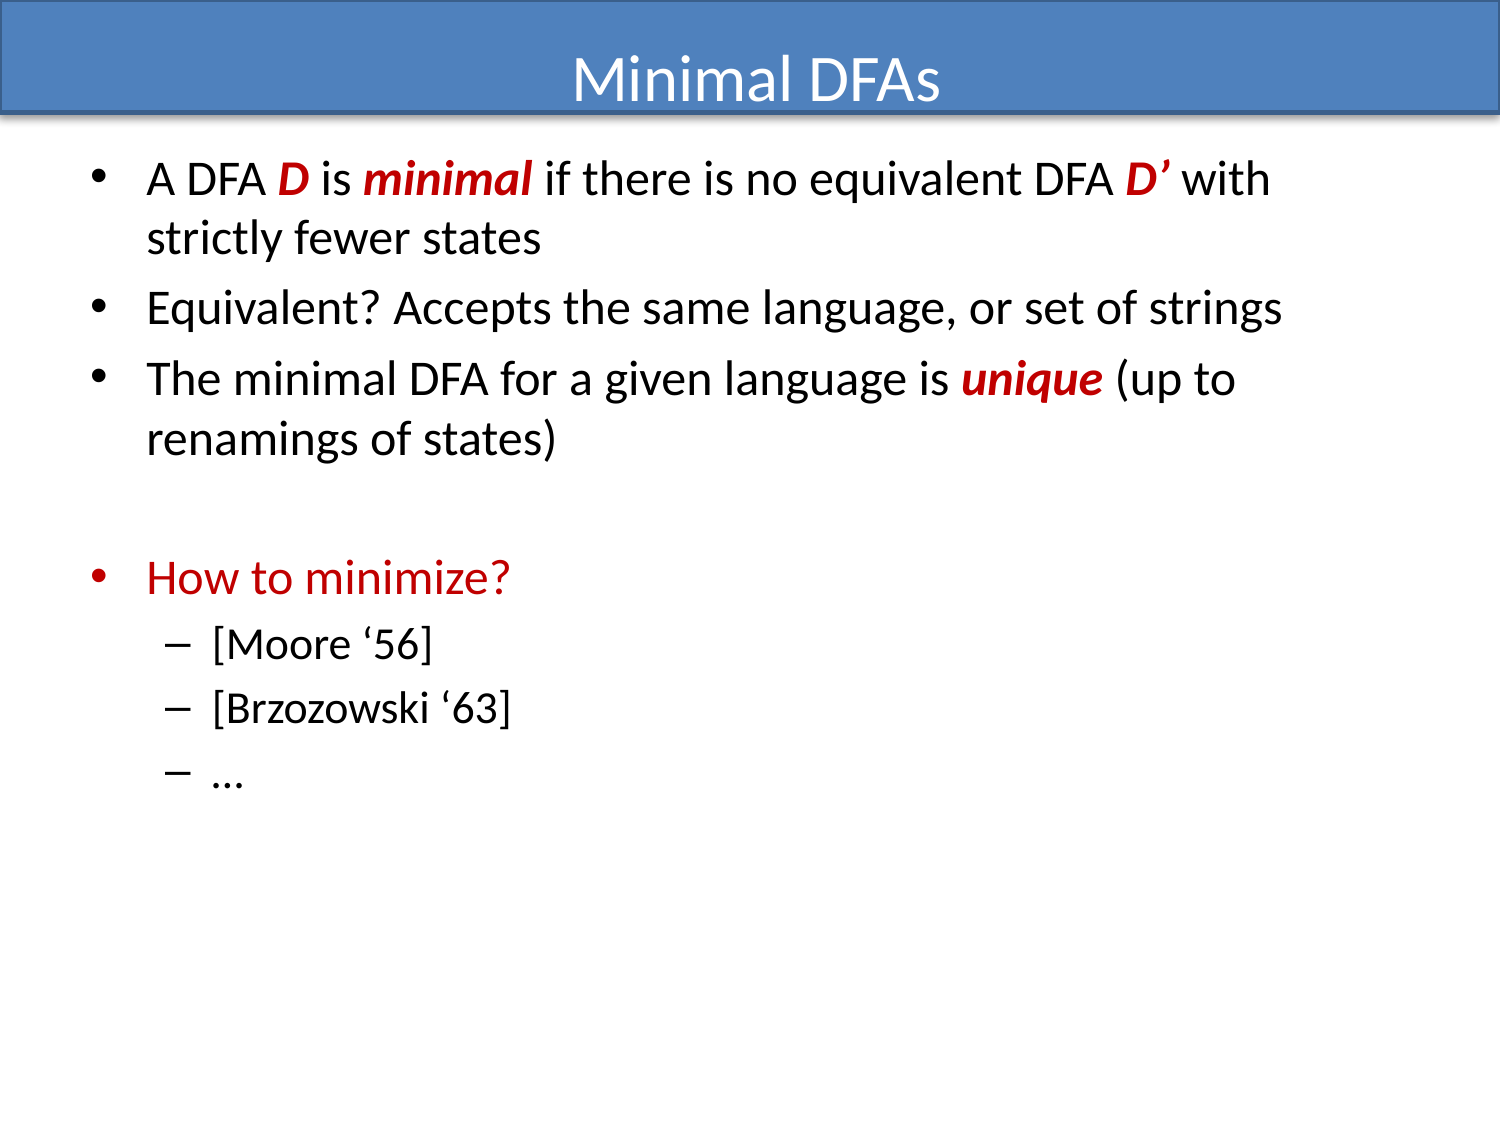

# Minimal DFAs
A DFA D is minimal if there is no equivalent DFA D’ with strictly fewer states
Equivalent? Accepts the same language, or set of strings
The minimal DFA for a given language is unique (up to renamings of states)

How to minimize?
[Moore ‘56]
[Brzozowski ‘63]
…